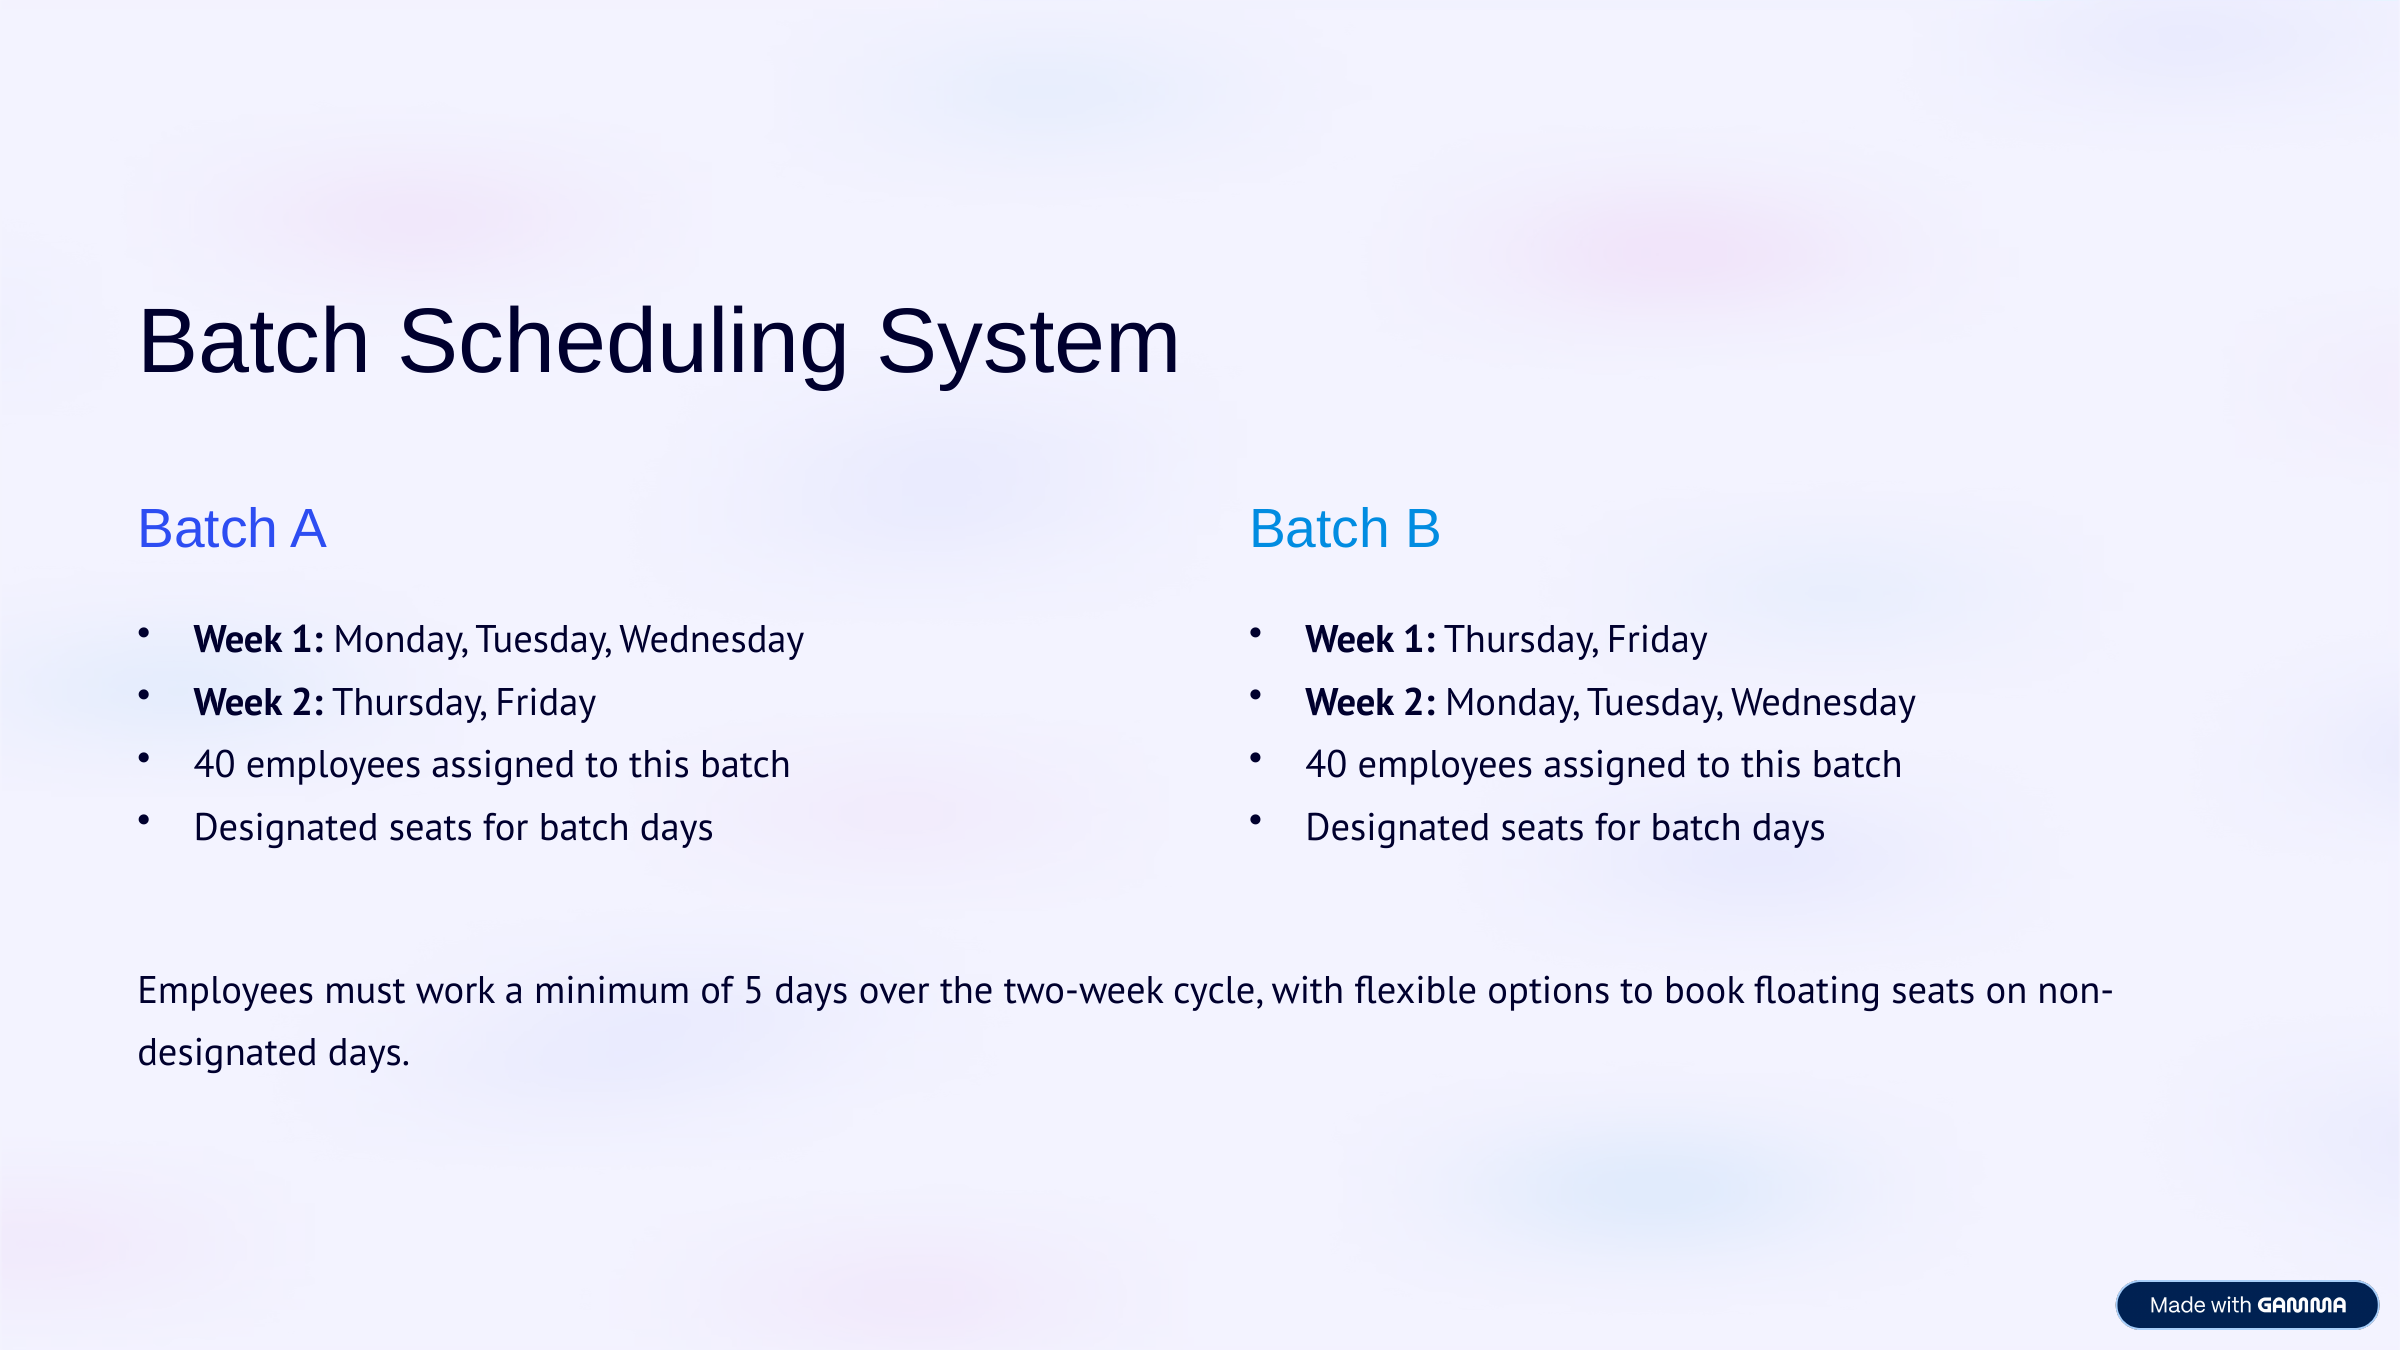

Batch Scheduling System
Batch A
Batch B
Week 1: Monday, Tuesday, Wednesday
Week 2: Thursday, Friday
40 employees assigned to this batch
Designated seats for batch days
Week 1: Thursday, Friday
Week 2: Monday, Tuesday, Wednesday
40 employees assigned to this batch
Designated seats for batch days
Employees must work a minimum of 5 days over the two-week cycle, with flexible options to book floating seats on non-designated days.